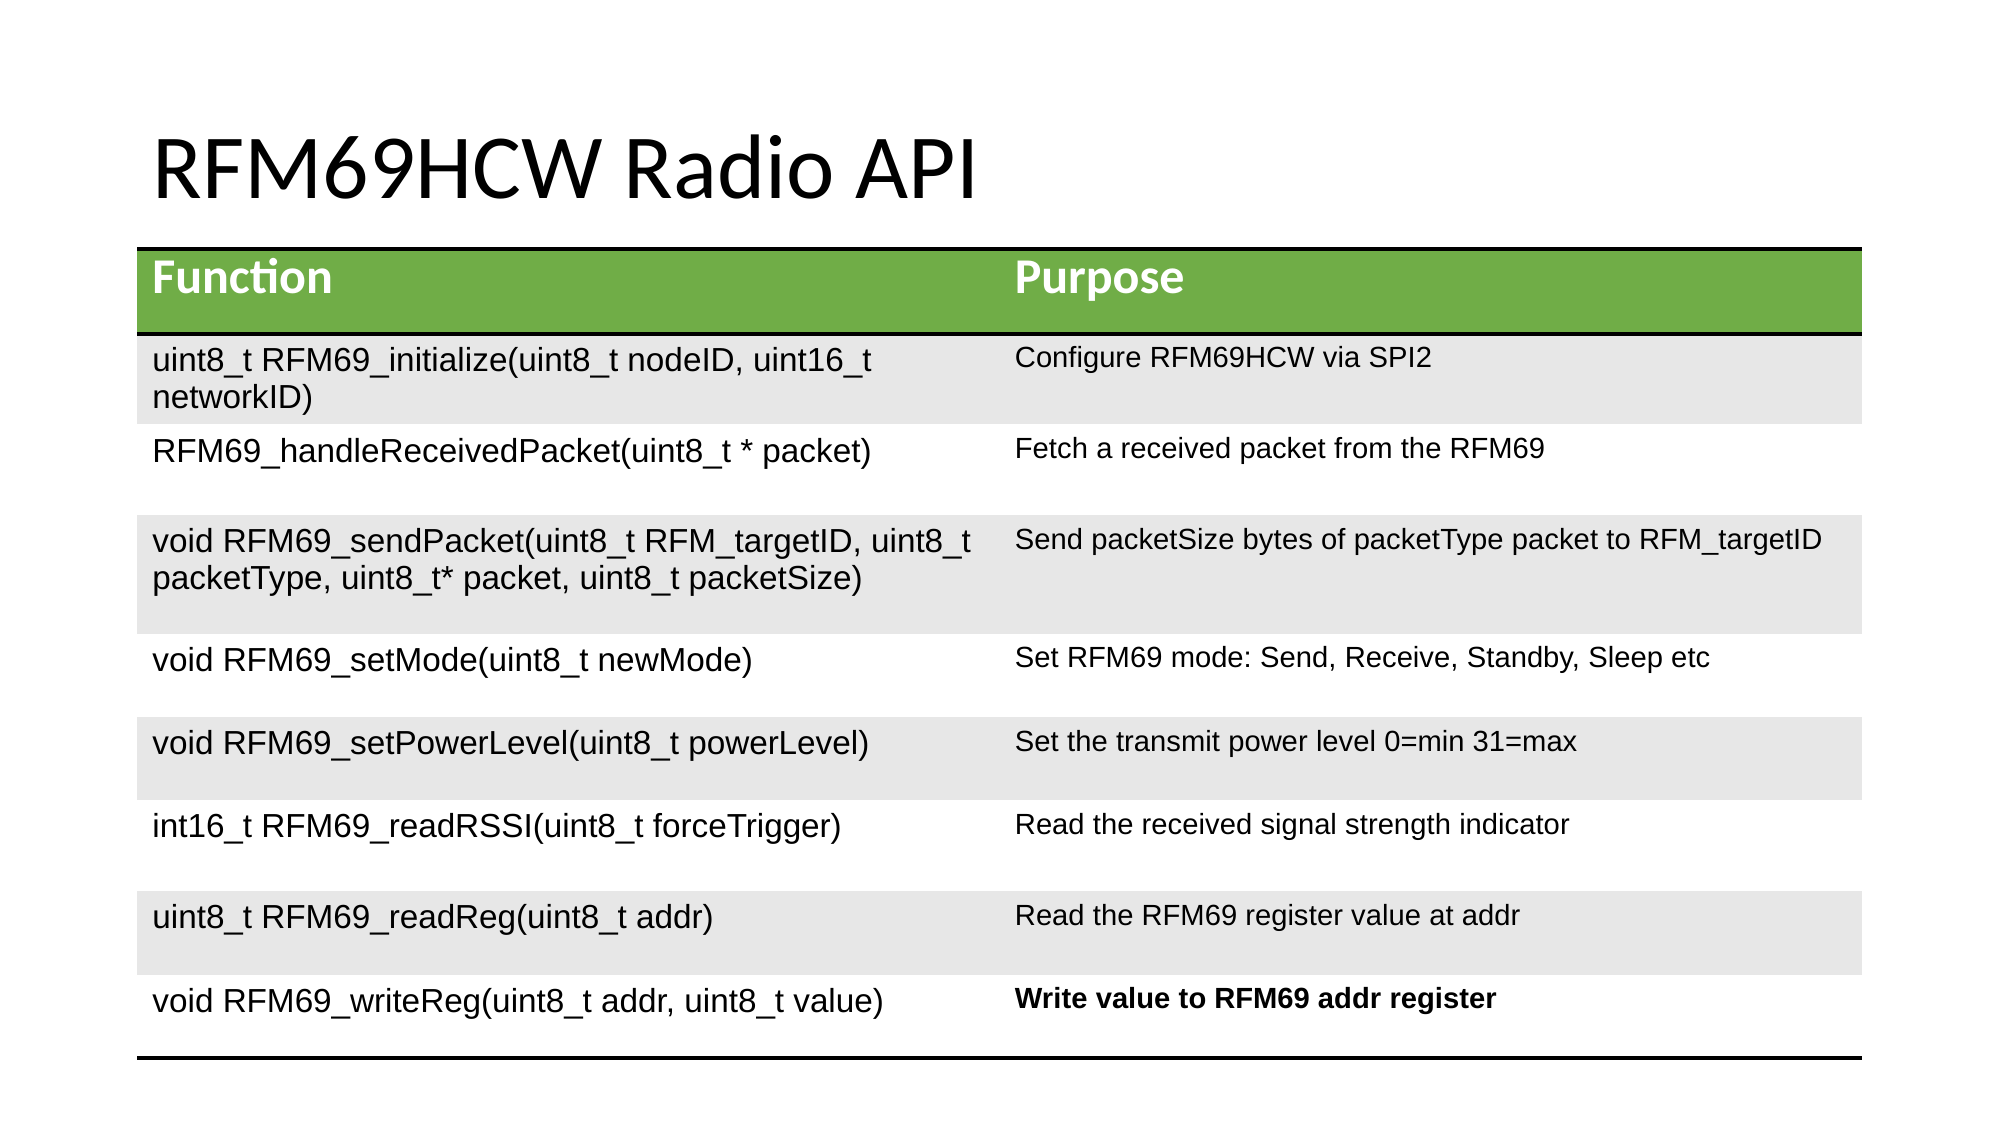

# RFM69HCW Radio API
| Function | Purpose |
| --- | --- |
| uint8\_t RFM69\_initialize(uint8\_t nodeID, uint16\_t networkID) | Configure RFM69HCW via SPI2 |
| RFM69\_handleReceivedPacket(uint8\_t \* packet) | Fetch a received packet from the RFM69 |
| void RFM69\_sendPacket(uint8\_t RFM\_targetID, uint8\_t packetType, uint8\_t\* packet, uint8\_t packetSize) | Send packetSize bytes of packetType packet to RFM\_targetID |
| void RFM69\_setMode(uint8\_t newMode) | Set RFM69 mode: Send, Receive, Standby, Sleep etc |
| void RFM69\_setPowerLevel(uint8\_t powerLevel) | Set the transmit power level 0=min 31=max |
| int16\_t RFM69\_readRSSI(uint8\_t forceTrigger) | Read the received signal strength indicator |
| uint8\_t RFM69\_readReg(uint8\_t addr) | Read the RFM69 register value at addr |
| void RFM69\_writeReg(uint8\_t addr, uint8\_t value) | Write value to RFM69 addr register |